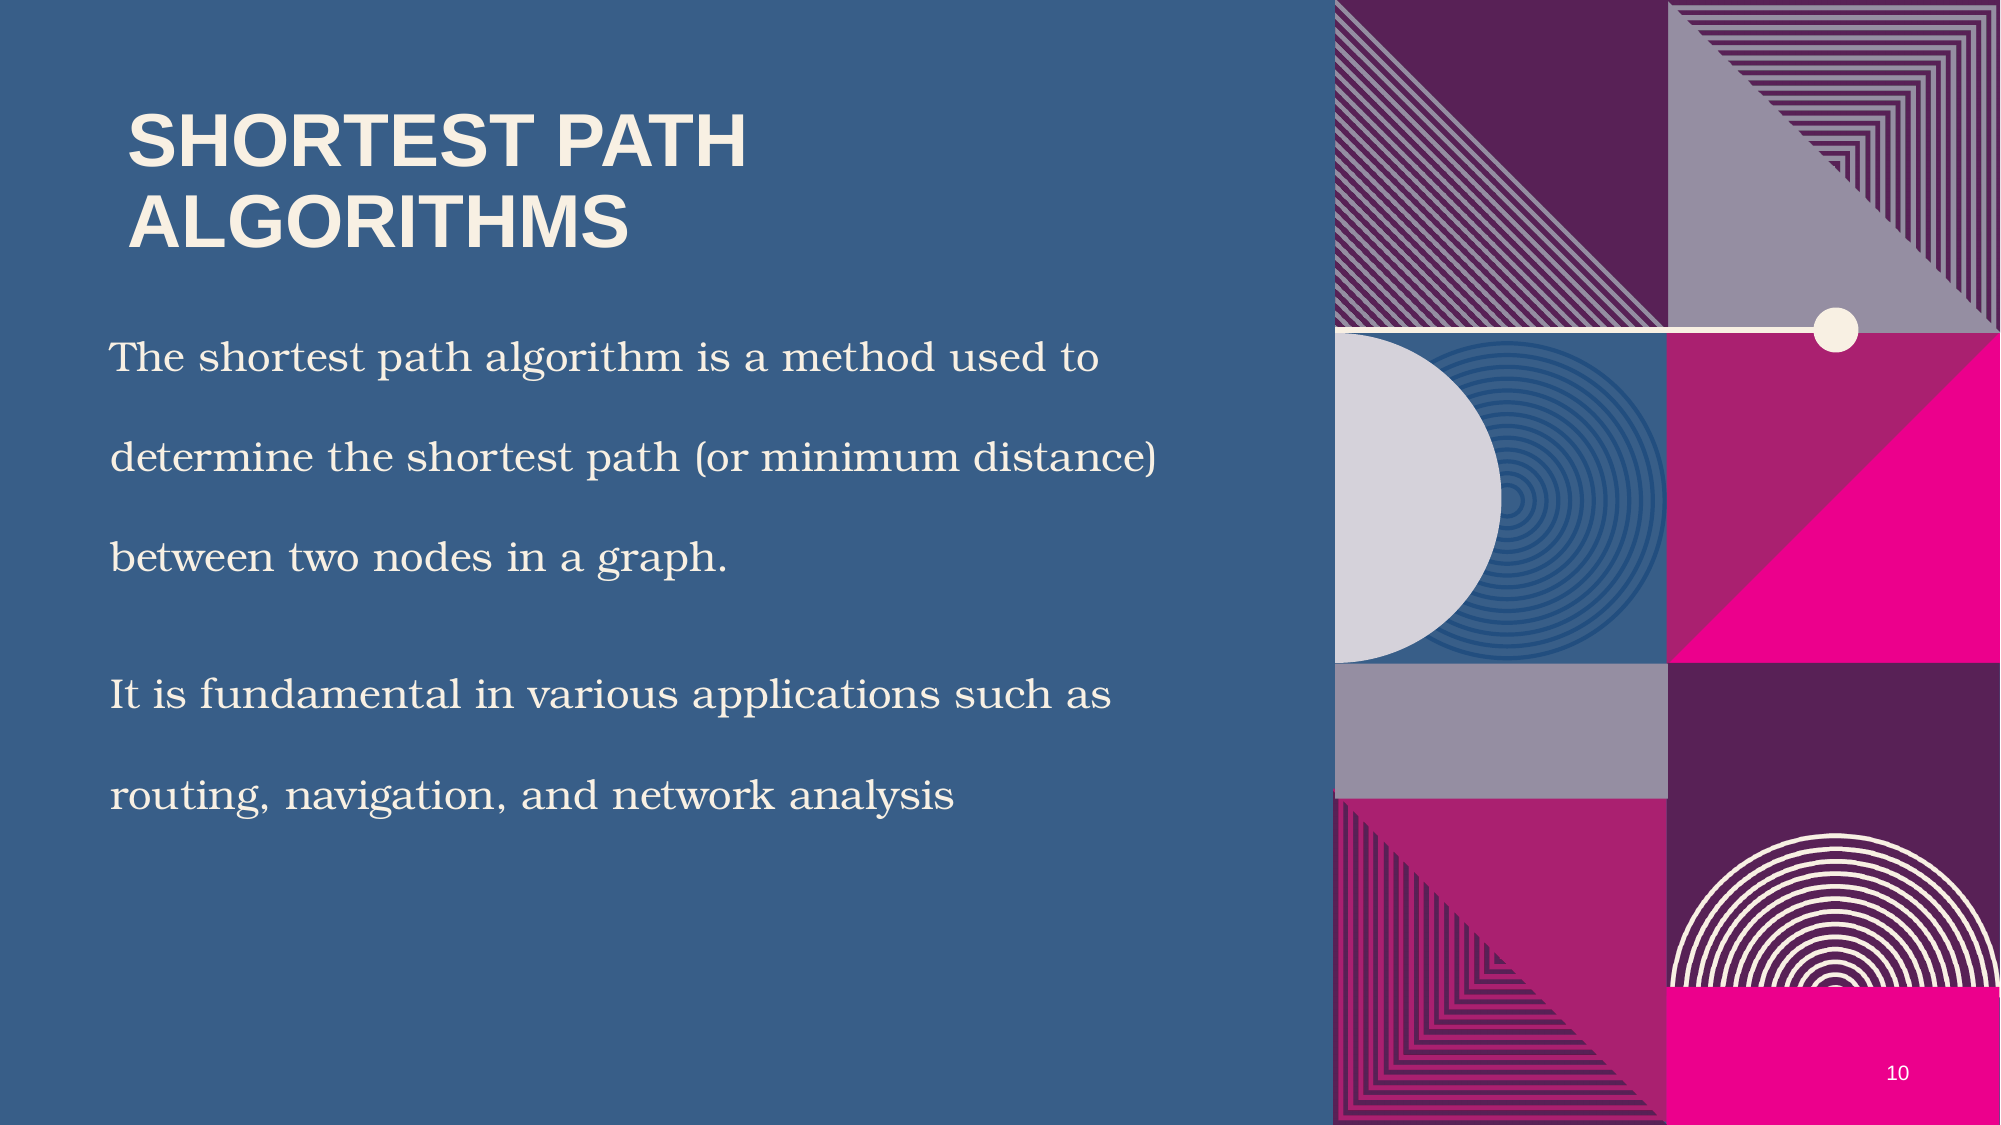

# Shortest path Algorithms
The shortest path algorithm is a method used to determine the shortest path (or minimum distance) between two nodes in a graph.
It is fundamental in various applications such as routing, navigation, and network analysis
10